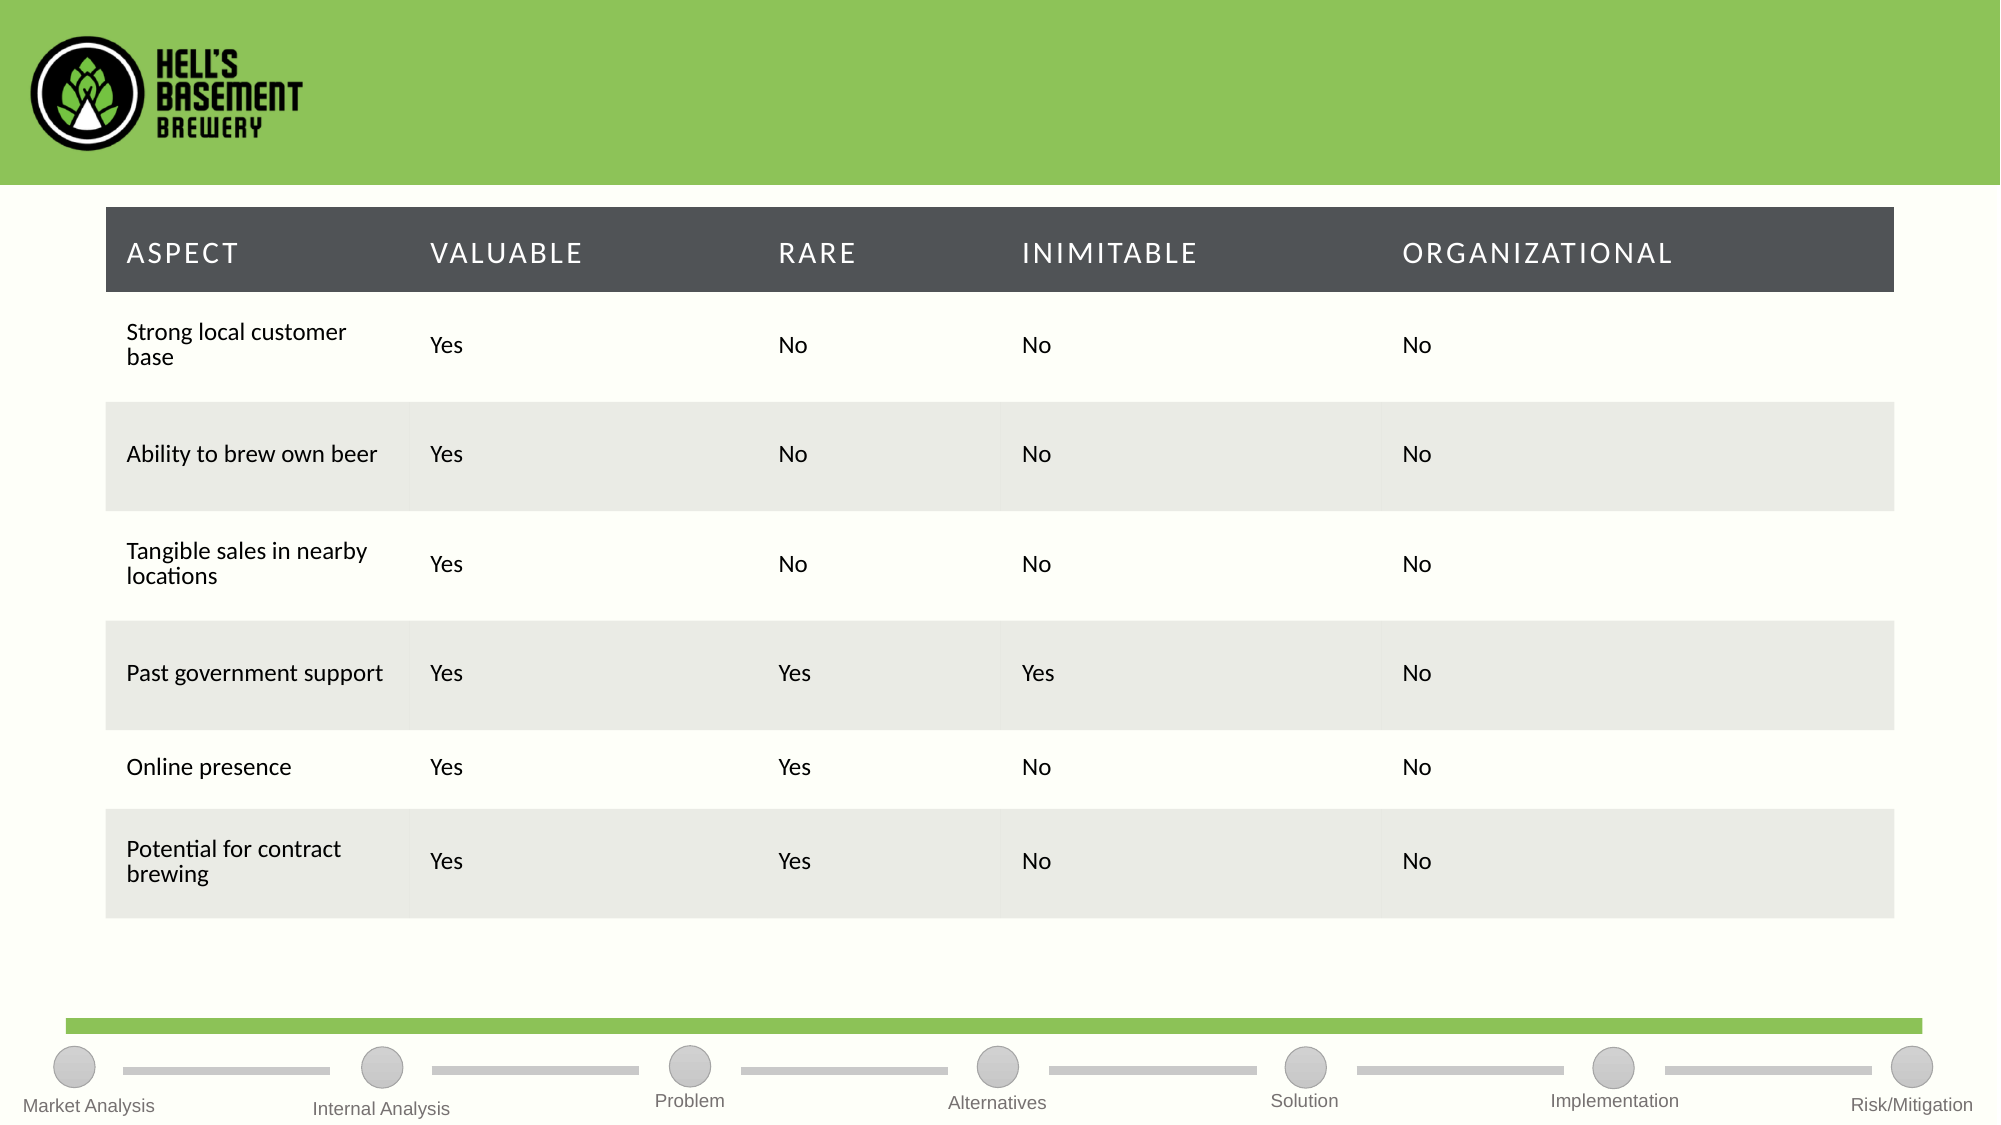

| Aspect | Valuable | Rare | Inimitable | Organizational |
| --- | --- | --- | --- | --- |
| Strong local customer base | Yes | No | No | No |
| Ability to brew own beer | Yes | No | No | No |
| Tangible sales in nearby locations | Yes | No | No | No |
| Past government support | Yes | Yes | Yes | No |
| Online presence | Yes | Yes | No | No |
| Potential for contract brewing | Yes | Yes | No | No |